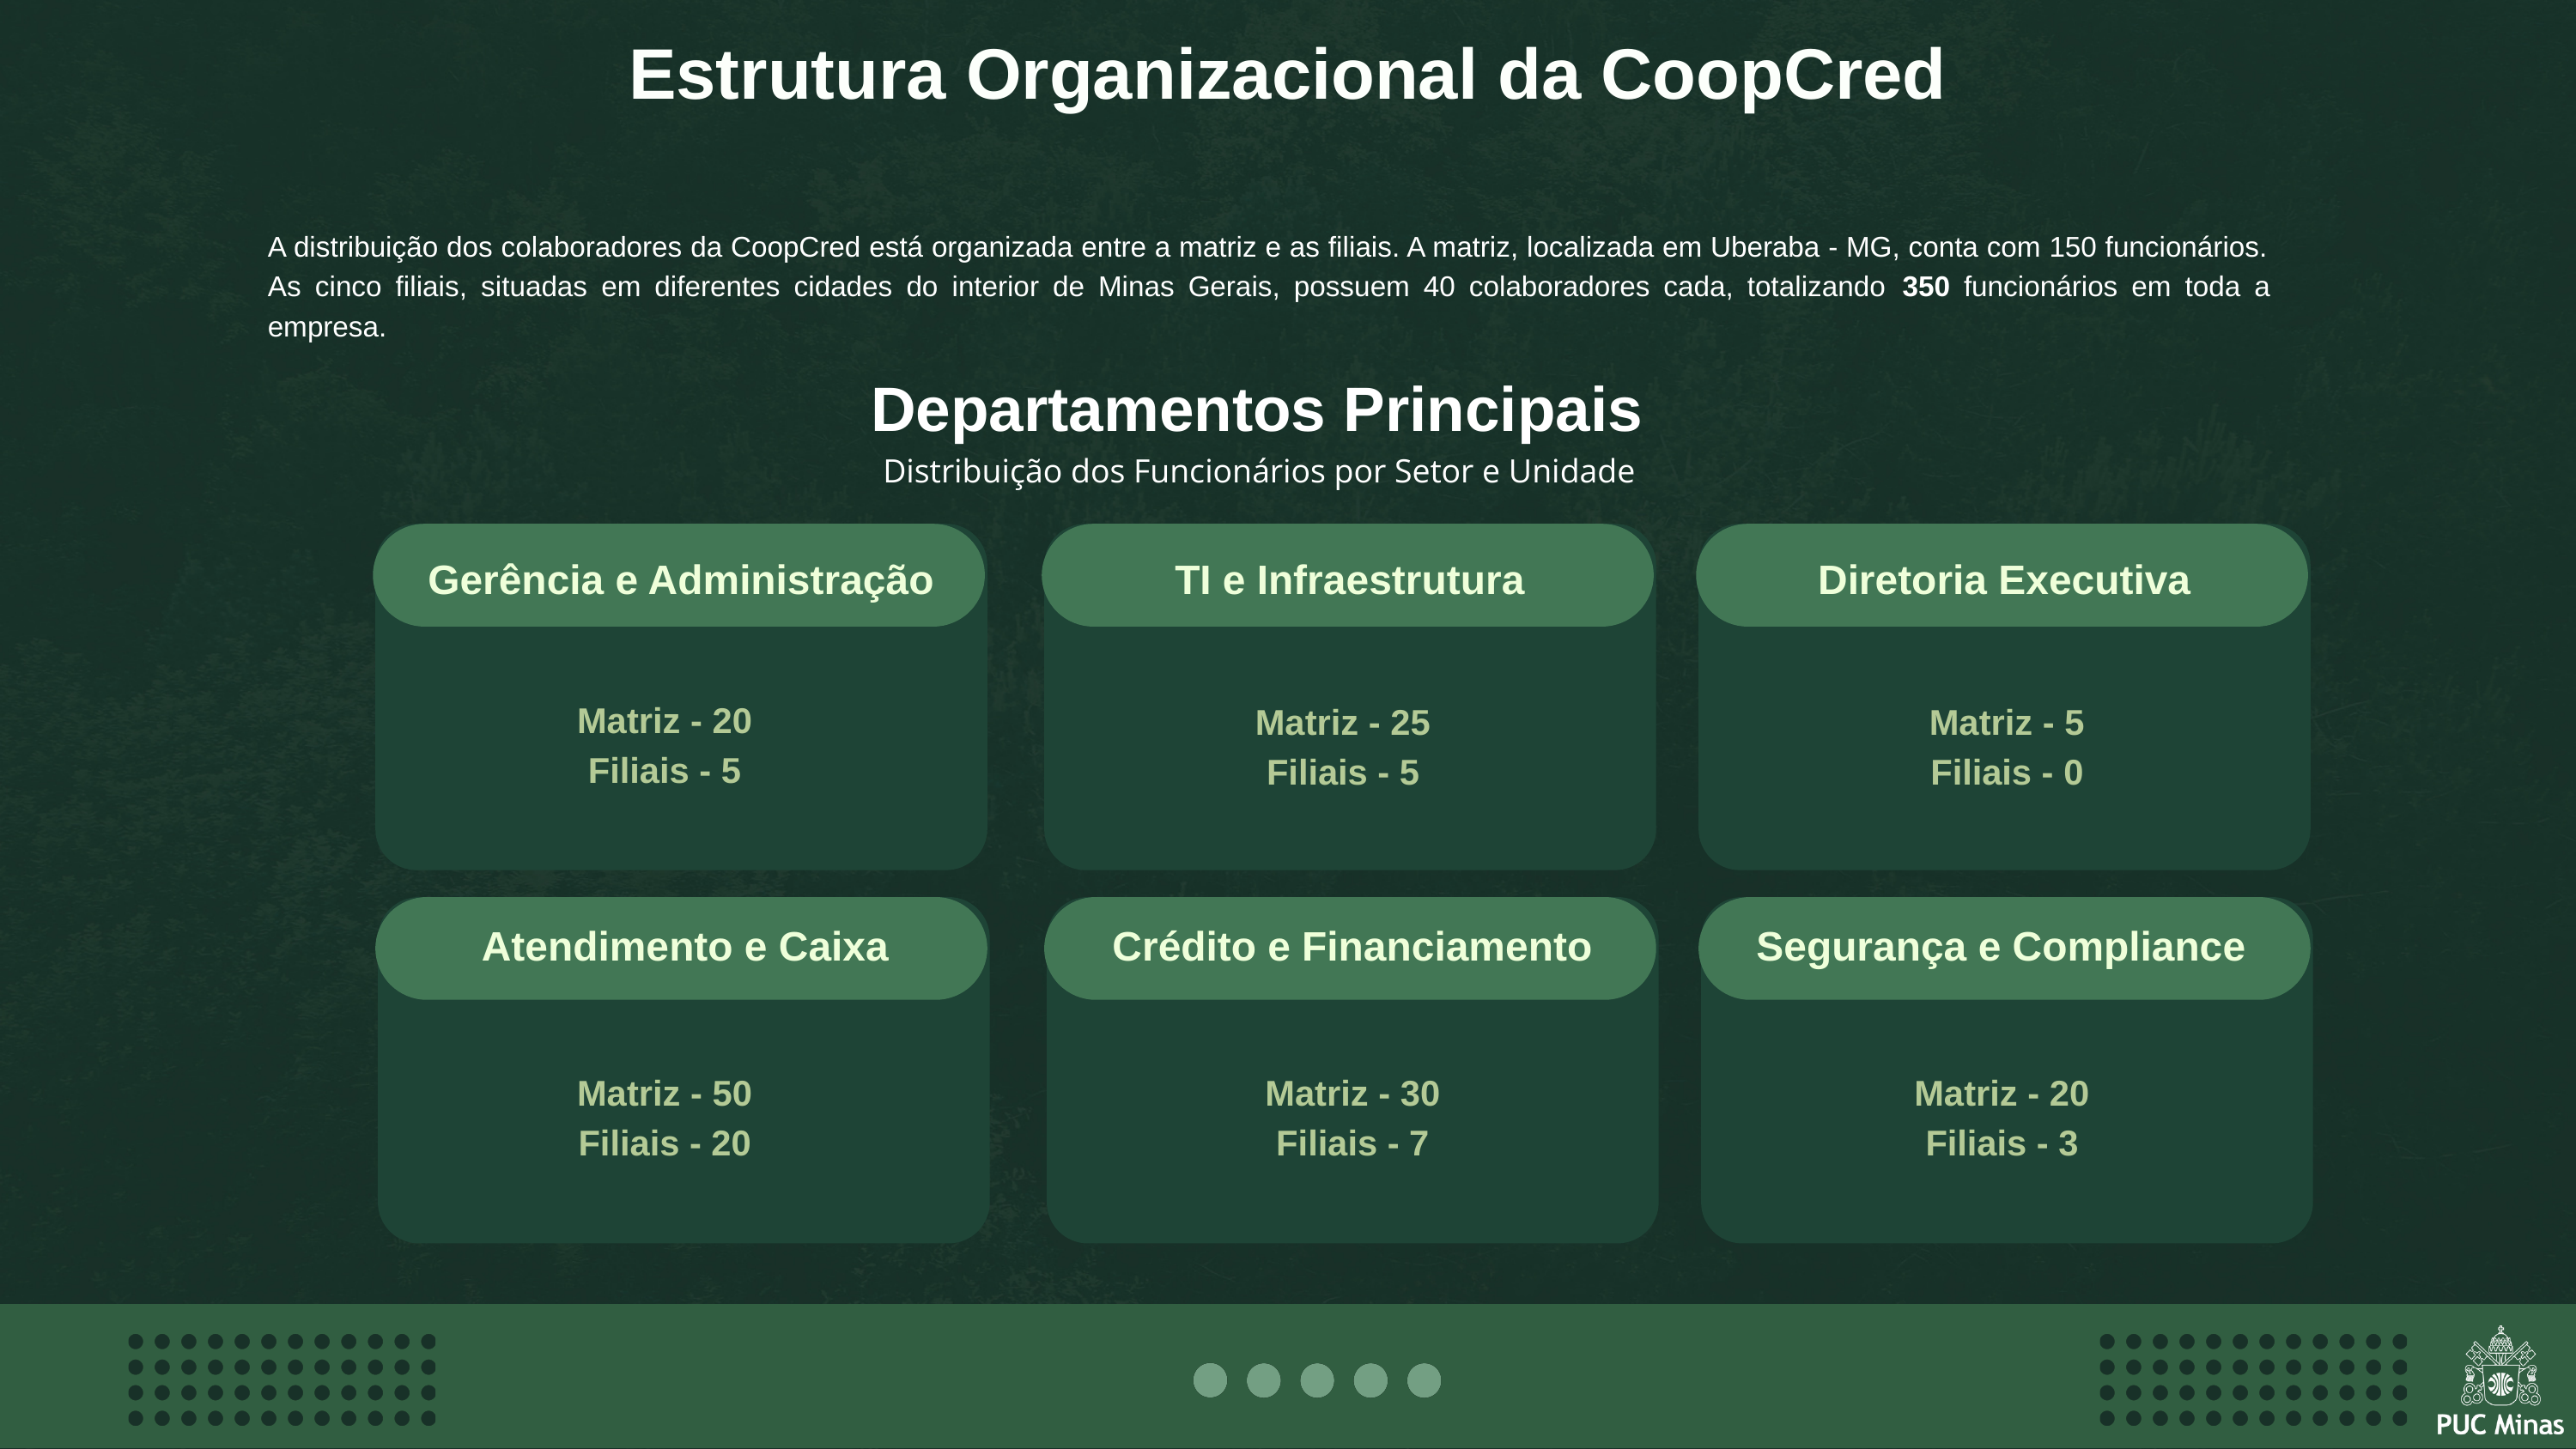

Estrutura Organizacional da CoopCred
A distribuição dos colaboradores da CoopCred está organizada entre a matriz e as filiais. A matriz, localizada em Uberaba - MG, conta com 150 funcionários. As cinco filiais, situadas em diferentes cidades do interior de Minas Gerais, possuem 40 colaboradores cada, totalizando 350 funcionários em toda a empresa.
Departamentos Principais
Distribuição dos Funcionários por Setor e Unidade

Gerência e Administração
TI e Infraestrutura
Diretoria Executiva
Matriz - 20
Filiais - 5
Matriz - 25
Filiais - 5
Matriz - 5
Filiais - 0

Atendimento e Caixa
Crédito e Financiamento
Segurança e Compliance
Matriz - 50
Filiais - 20
Matriz - 30
Filiais - 7
Matriz - 20
Filiais - 3